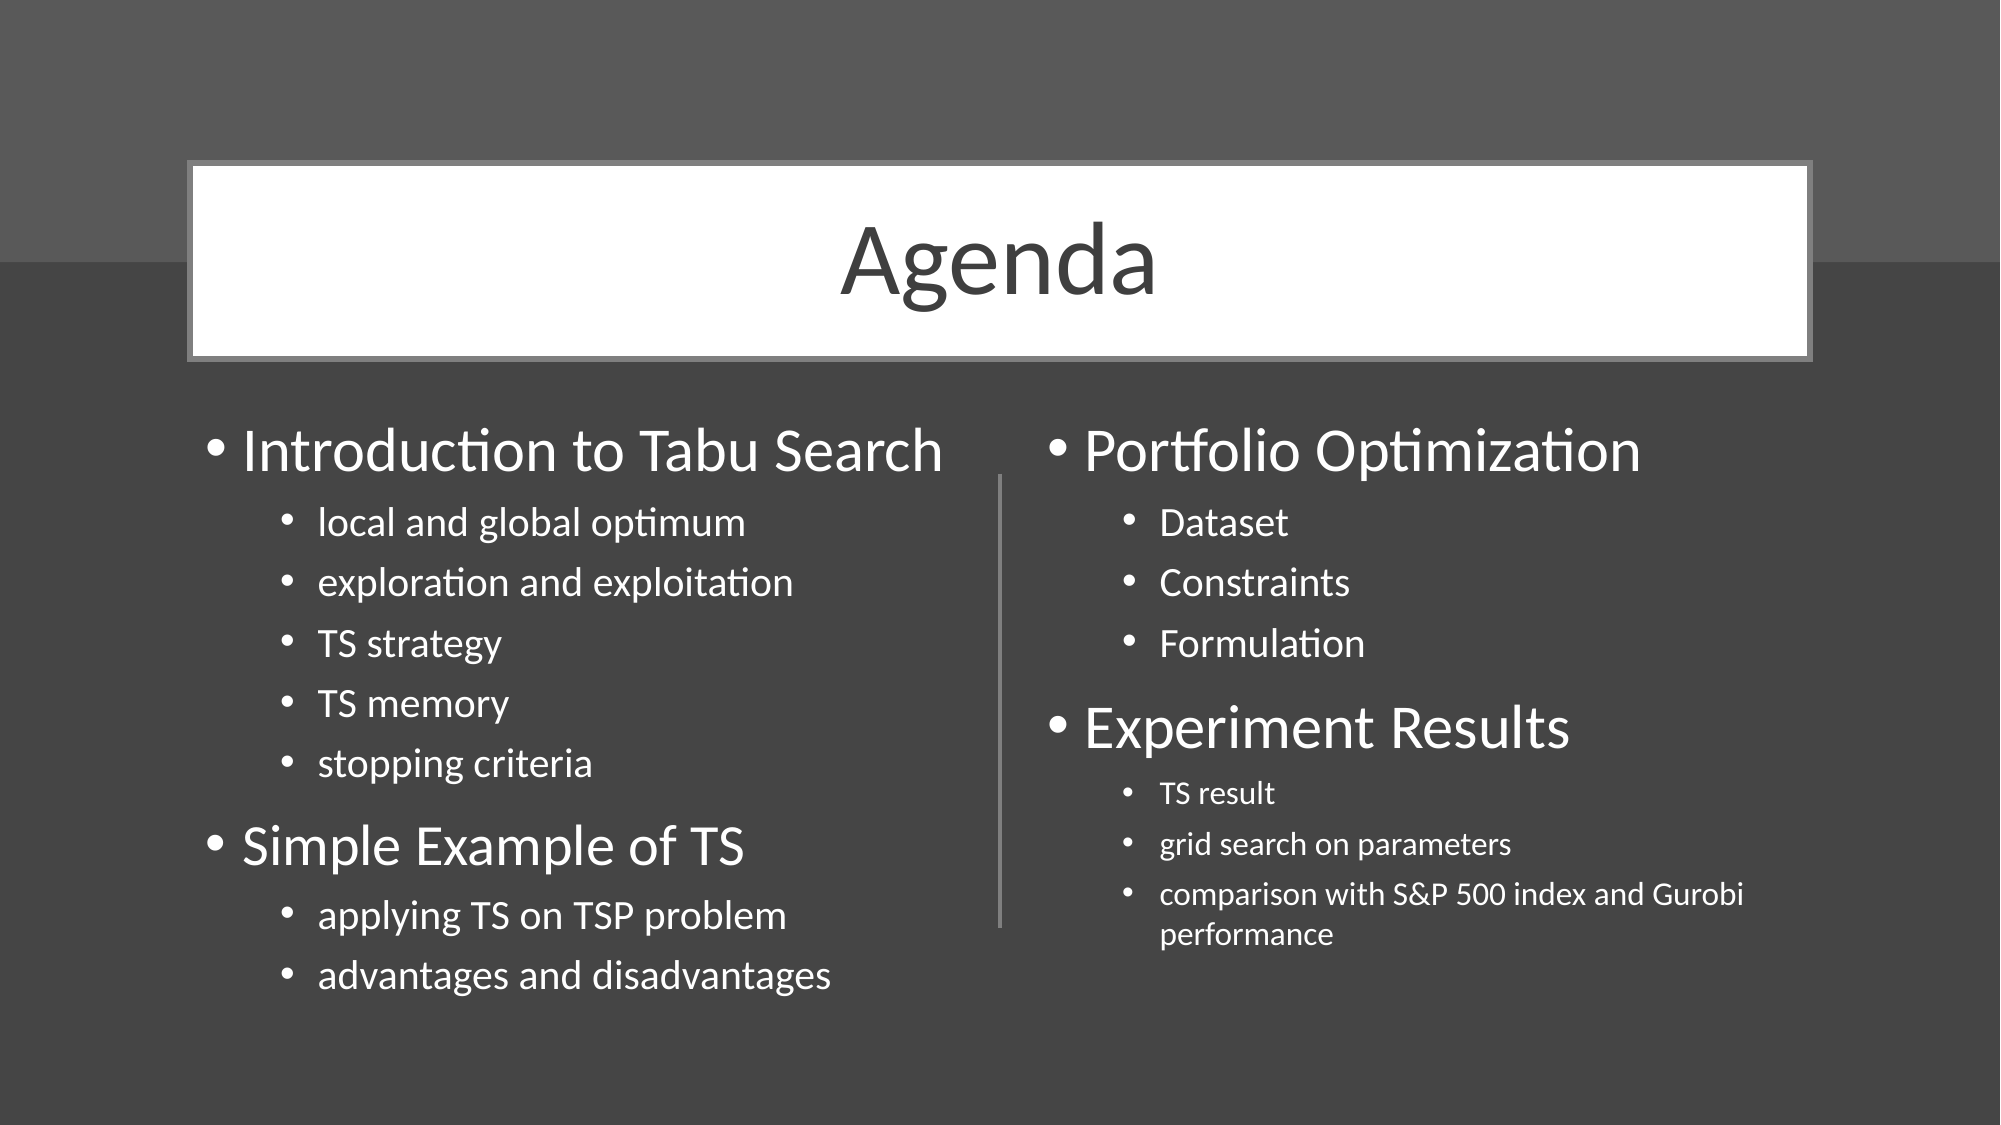

# Agenda
Portfolio Optimization
Dataset
Constraints
Formulation
Experiment Results
TS result
grid search on parameters
comparison with S&P 500 index and Gurobi performance

Introduction to Tabu Search
local and global optimum
exploration and exploitation
TS strategy
TS memory
stopping criteria
Simple Example of TS
applying TS on TSP problem
advantages and disadvantages